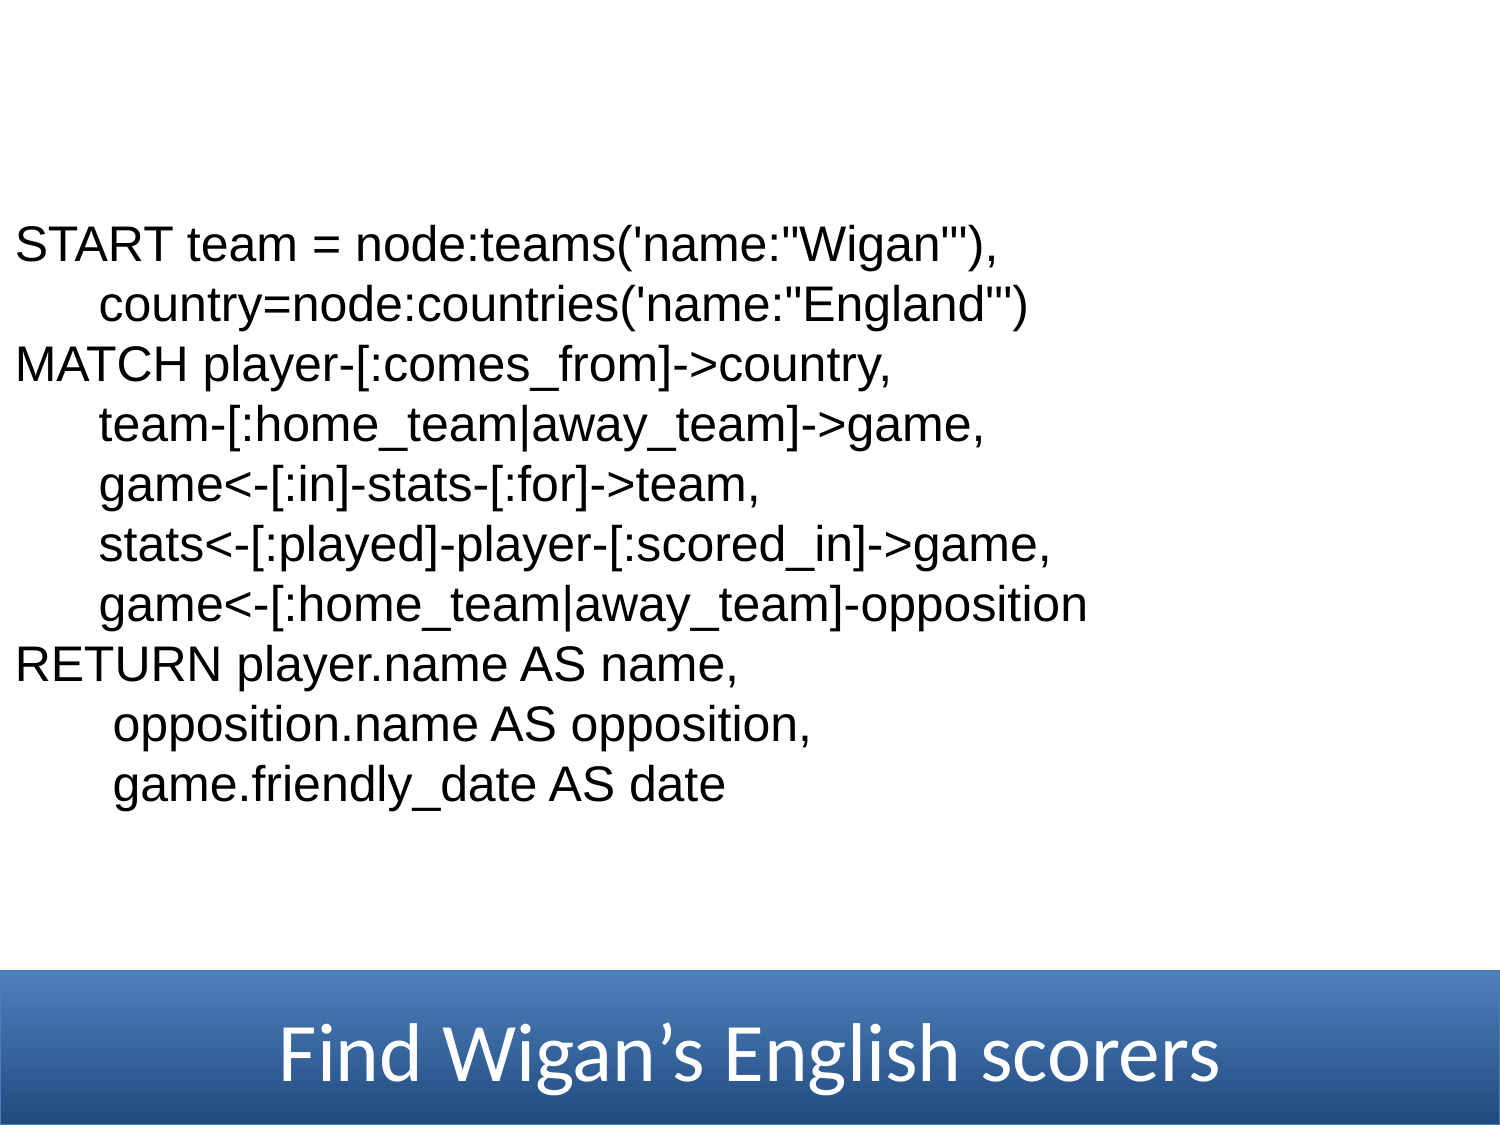

START team = node:teams('name:"Wigan"'),
      country=node:countries('name:"England"')
MATCH player-[:comes_from]->country,
      team-[:home_team|away_team]->game,
      game<-[:in]-stats-[:for]->team,
      stats<-[:played]-player-[:scored_in]->game,
      game<-[:home_team|away_team]-opposition
RETURN player.name AS name,
       opposition.name AS opposition,
       game.friendly_date AS date
Find Wigan’s English scorers